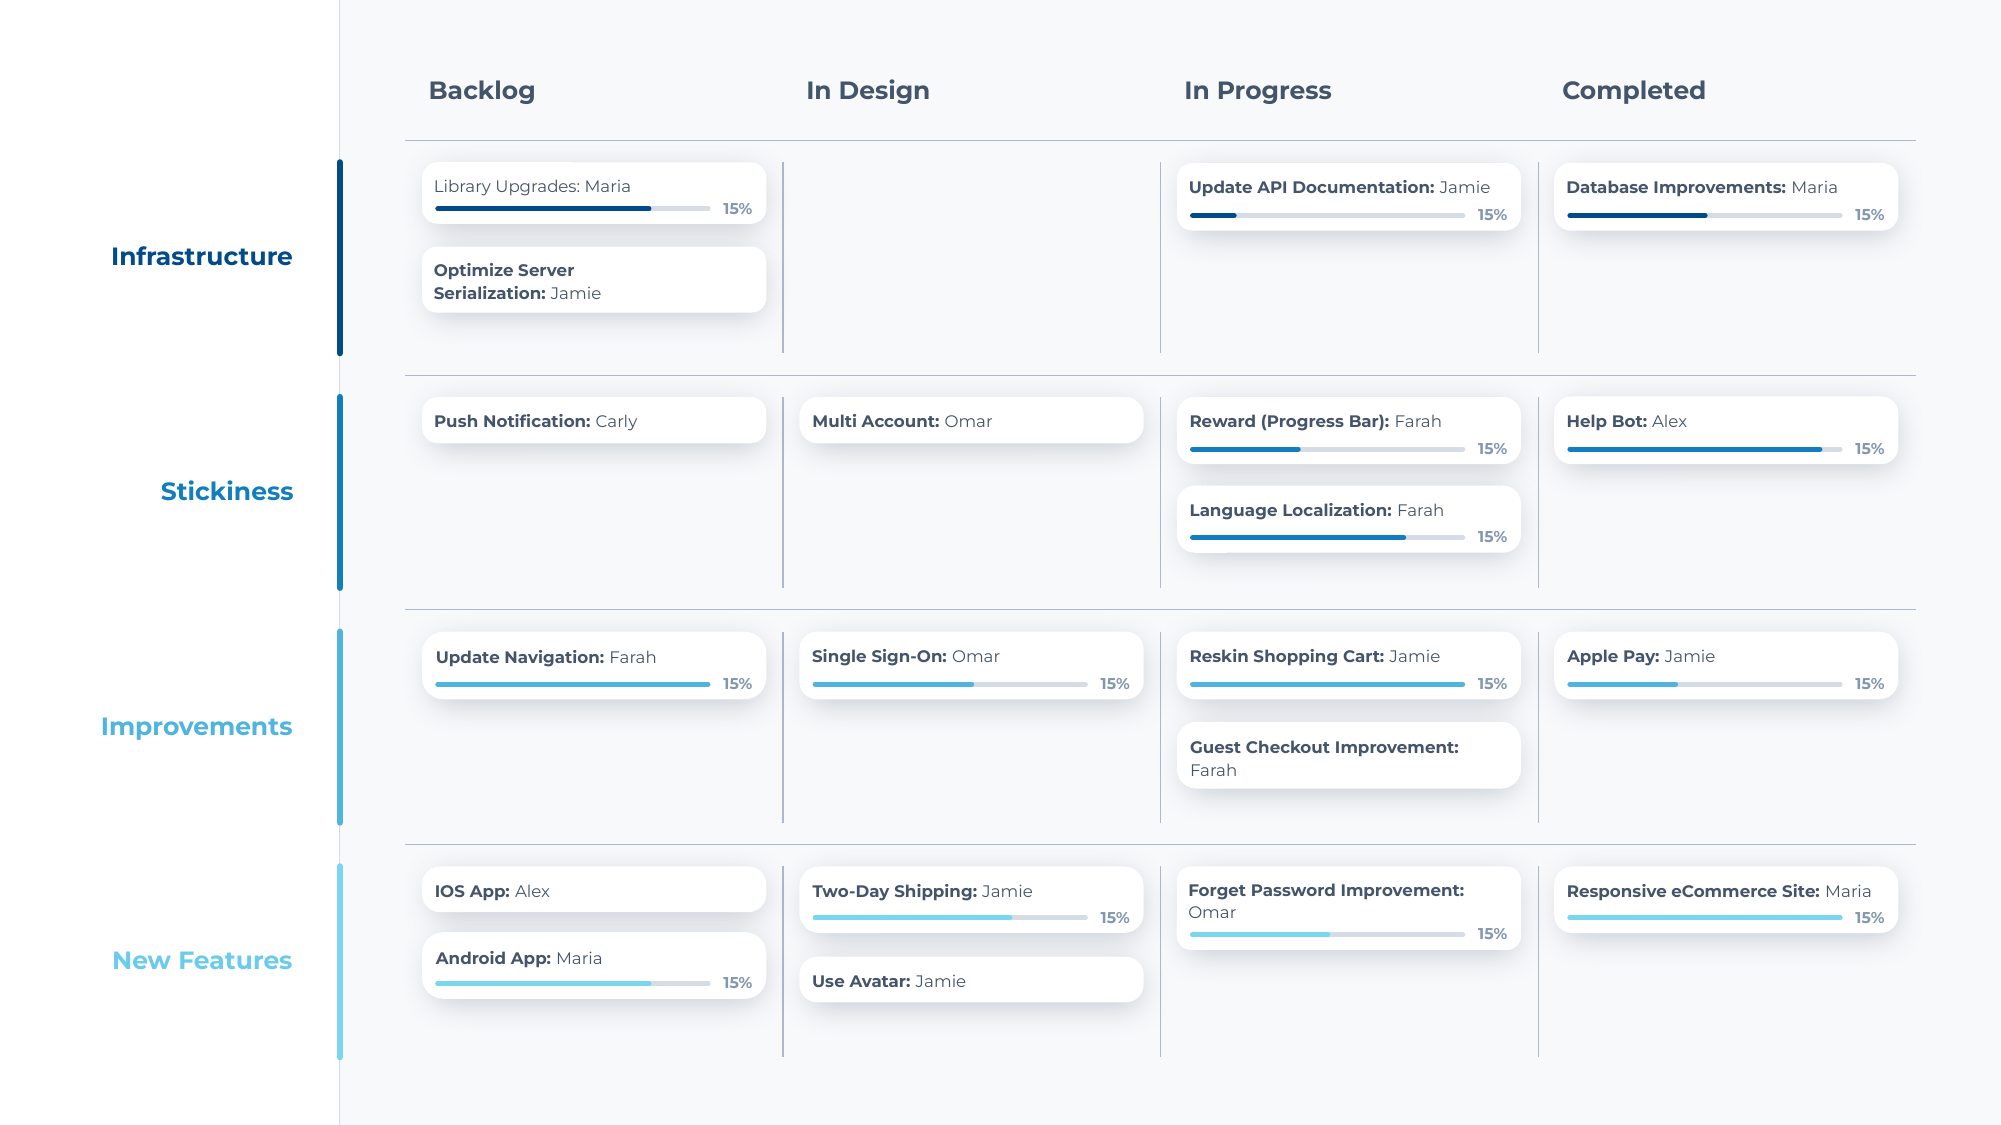

Backlog
In Design
In Progress
Completed
Library Upgrades: Maria
Database Improvements: Maria
Update API Documentation: Jamie
15%
15%
15%
Infrastructure
Optimize Server
Serialization: Jamie
Help Bot: Alex
Push Notification: Carly
Multi Account: Omar
Reward (Progress Bar): Farah
15%
15%
Stickiness
Language Localization: Farah
15%
Update Navigation: Farah
Single Sign-On: Omar
Reskin Shopping Cart: Jamie
Apple Pay: Jamie
15%
15%
15%
15%
Improvements
Guest Checkout Improvement:
Farah
IOS App: Alex
Two-Day Shipping: Jamie
Forget Password Improvement: Omar
Responsive eCommerce Site: Maria
15%
15%
15%
Android App: Maria
New Features
Use Avatar: Jamie
15%